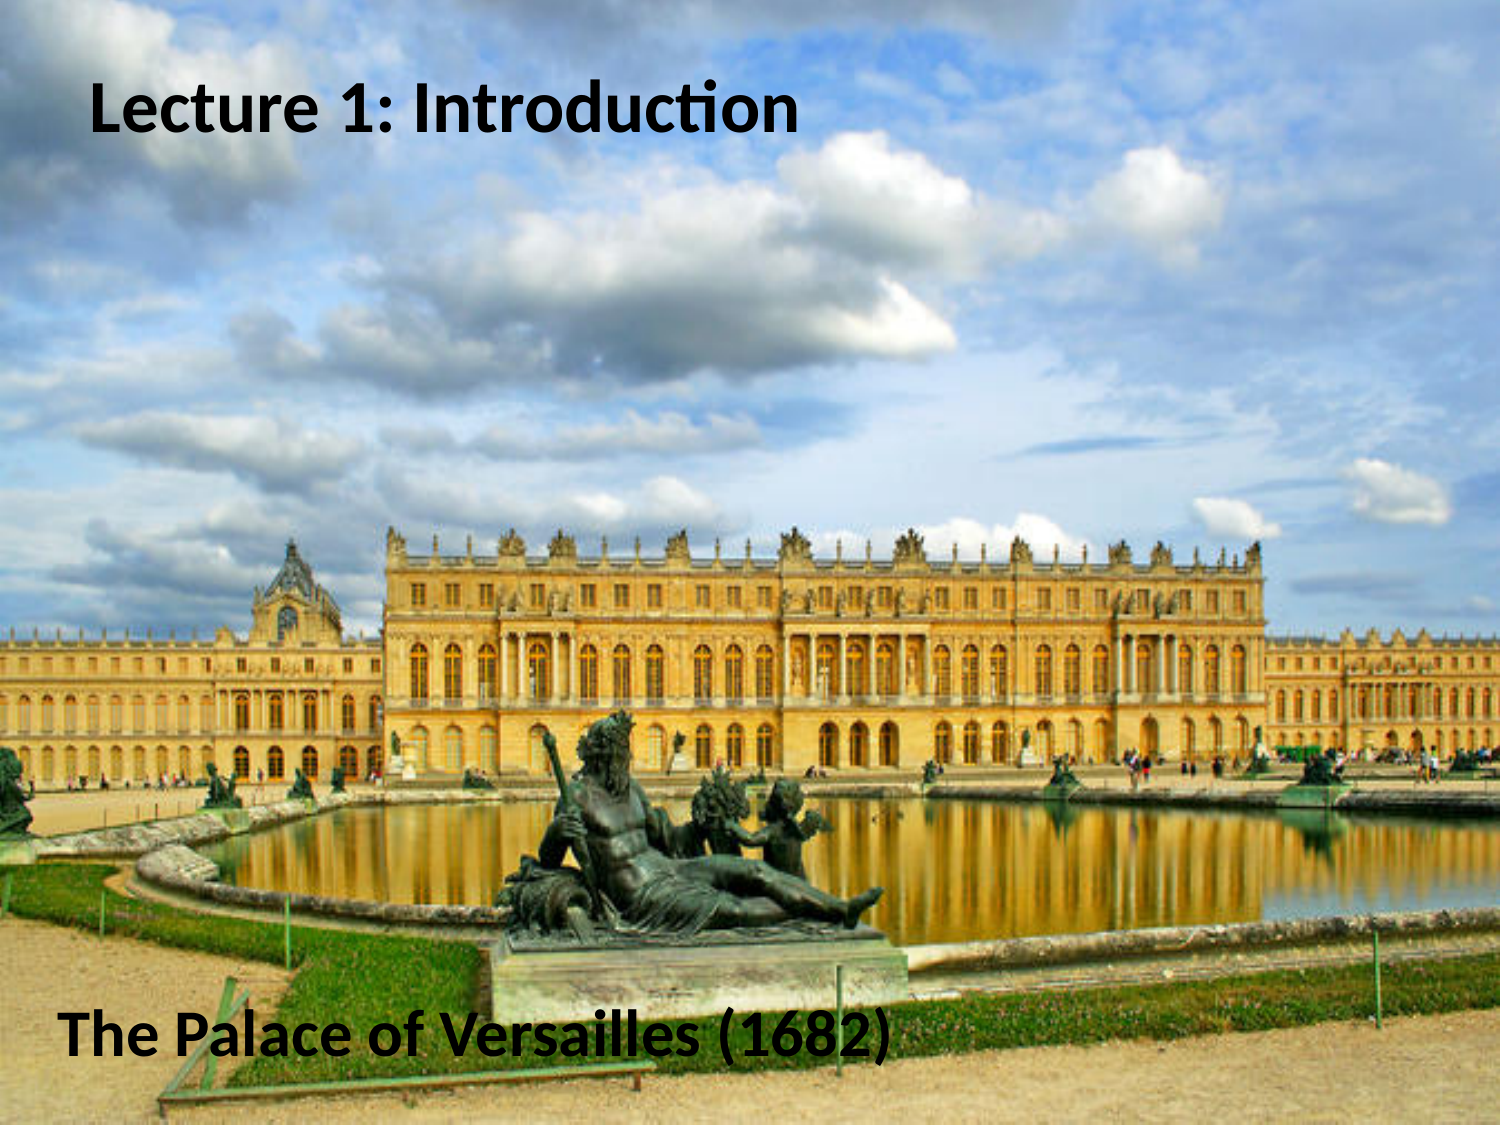

Lecture 1: Introduction
The Palace of Versailles (1682)